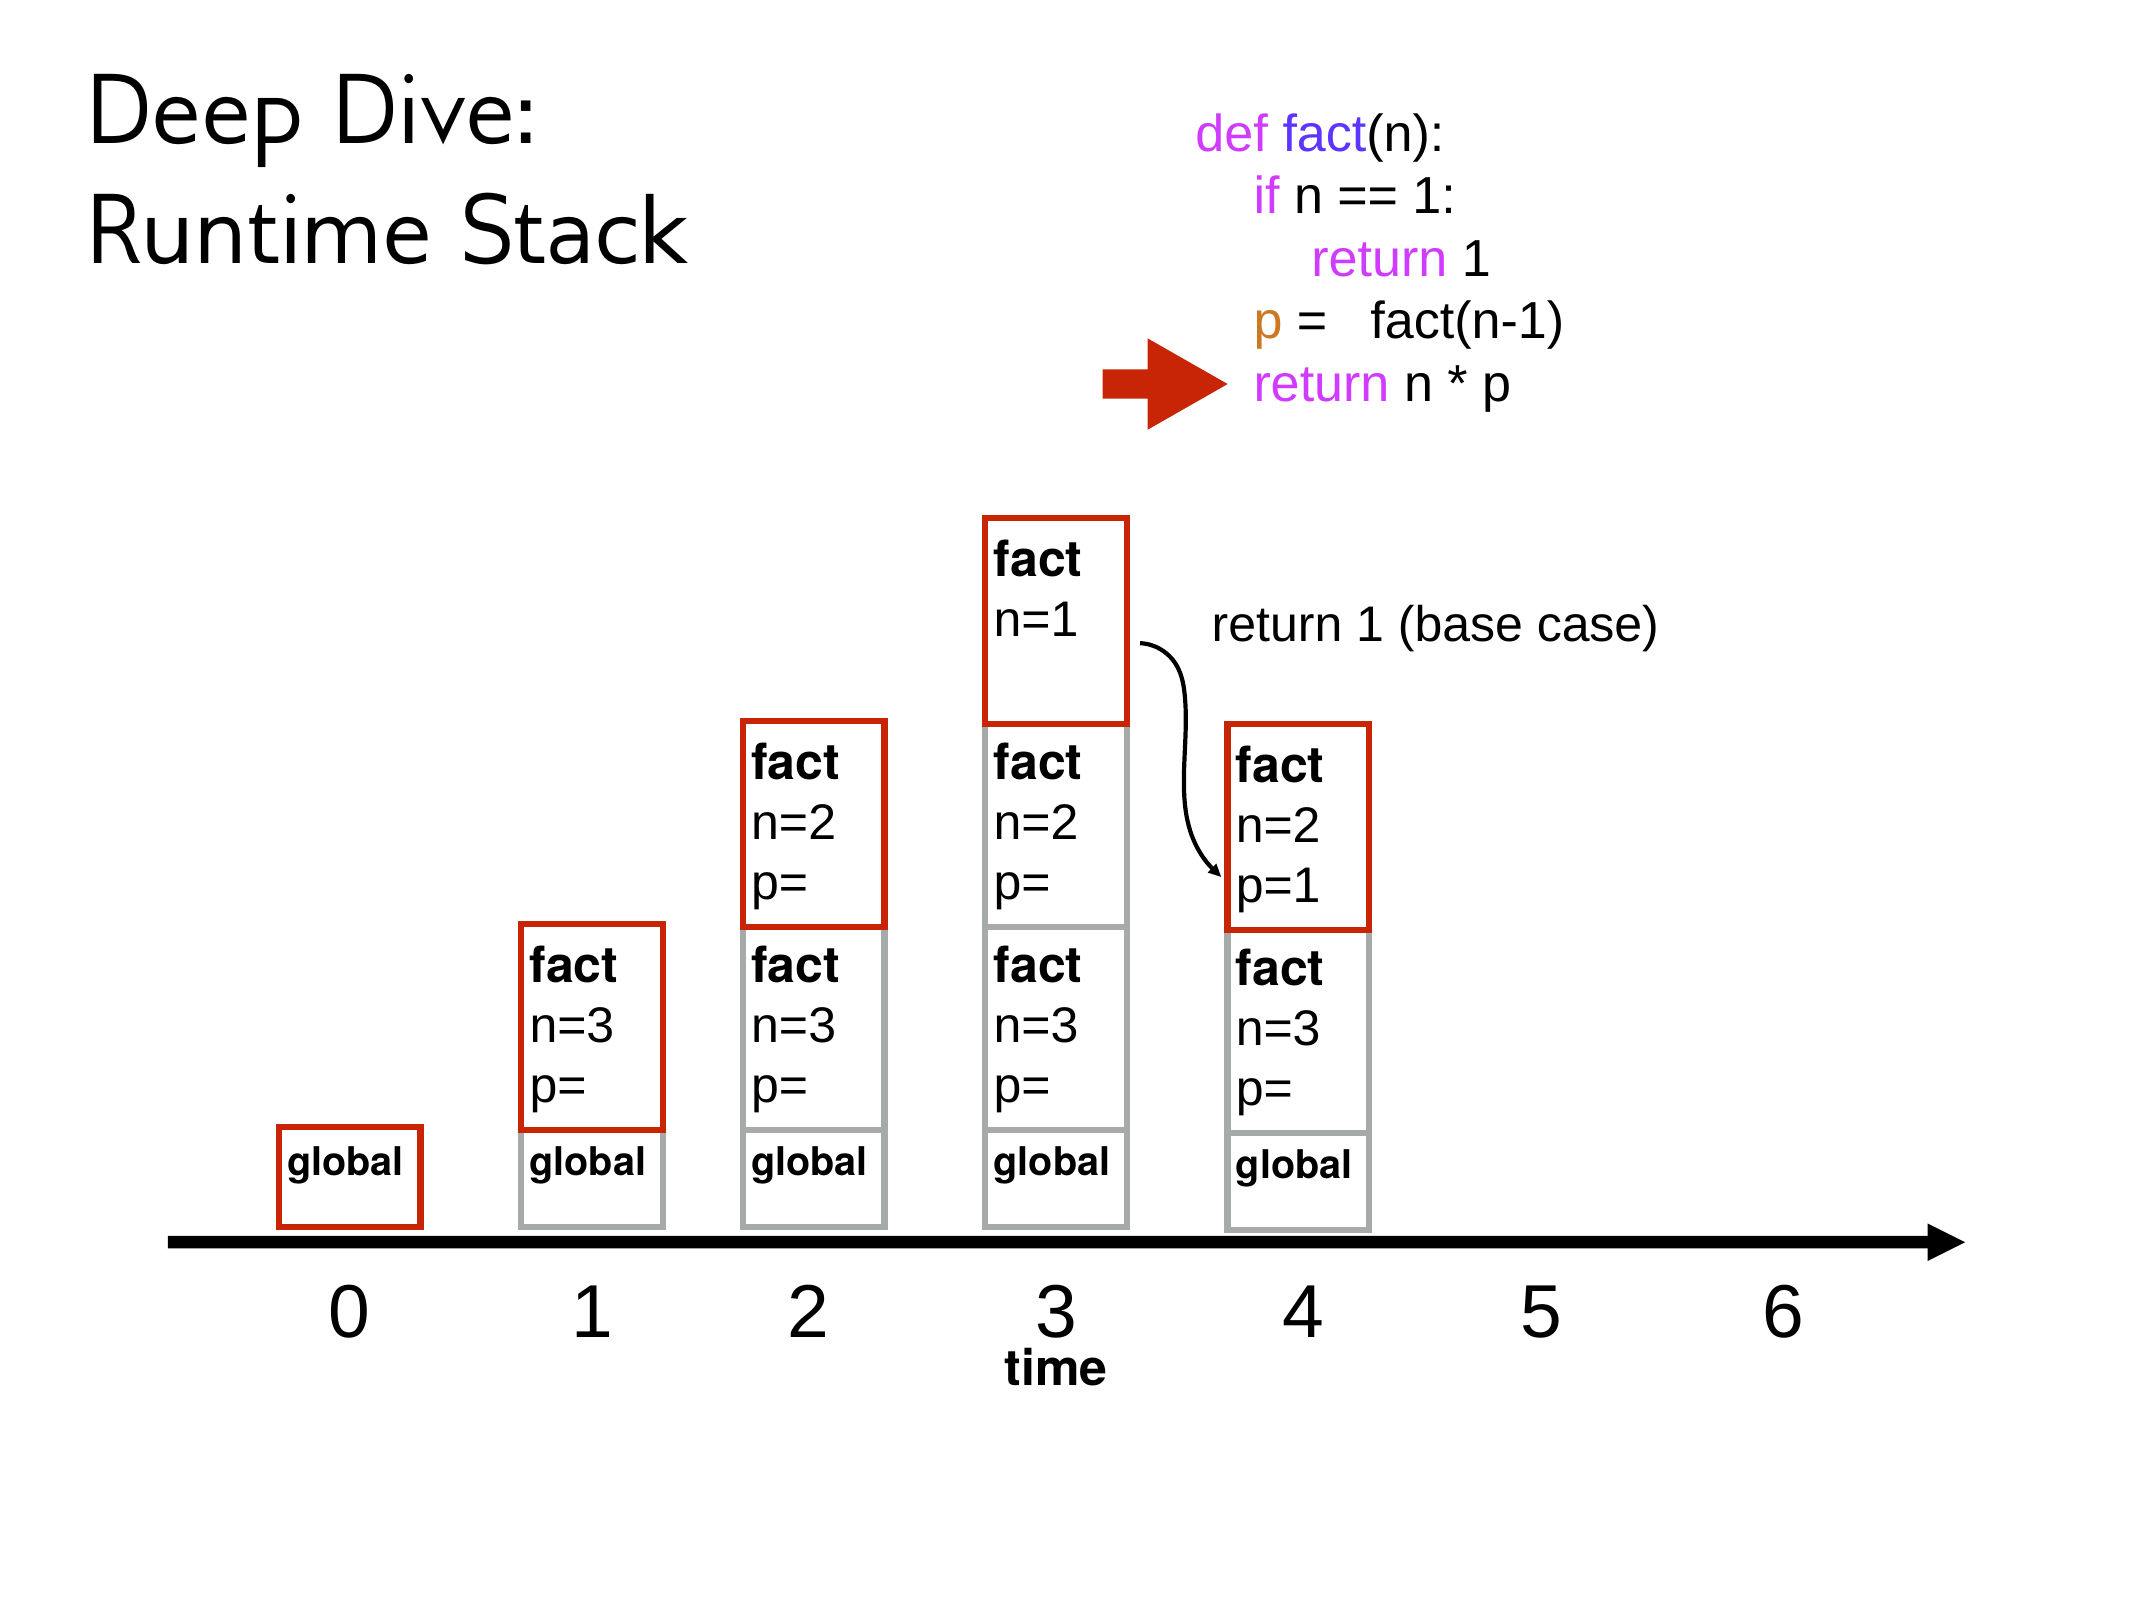

# Deep Dive: Runtime Stack
def fact(n):
    if n == 1:
        return 1
    p =	fact(n-1)
    return n * p

fact
n=1
return 1 (base case)

fact
n=2
p=
fact
n=2
p=
fact
n=2
p=1
fact
n=3
p=
fact
n=3
p=
fact
n=3
p=
fact
n=3
p=
global
global
global
global
global

0
1
2
3
4
5
6
time